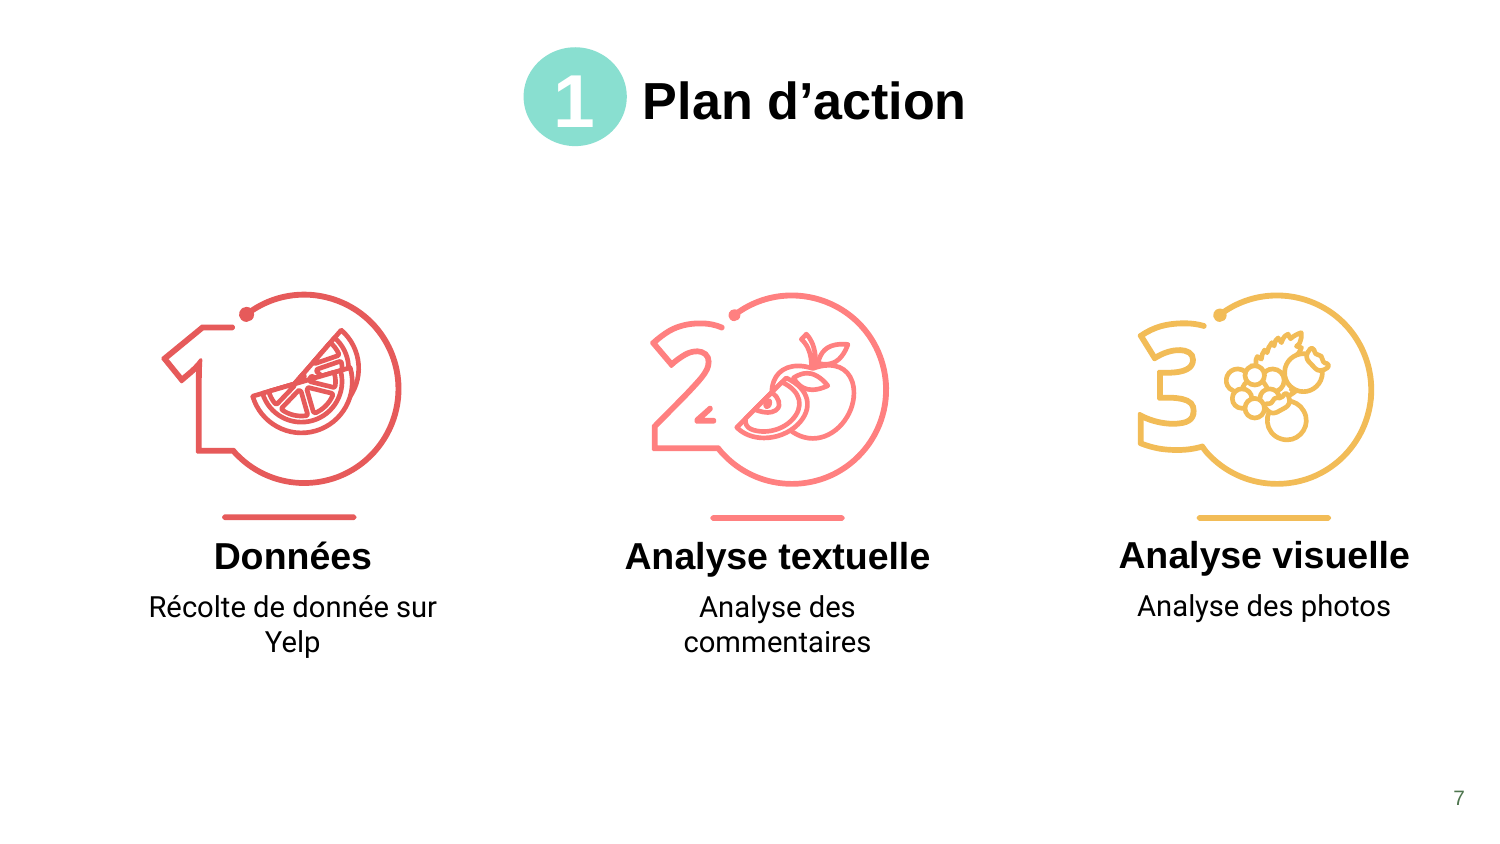

1
# Plan d’action

Analyse visuelle
Analyse des photos

Données
Récolte de donnée sur Yelp
Analyse textuelle
Analyse des commentaires
7